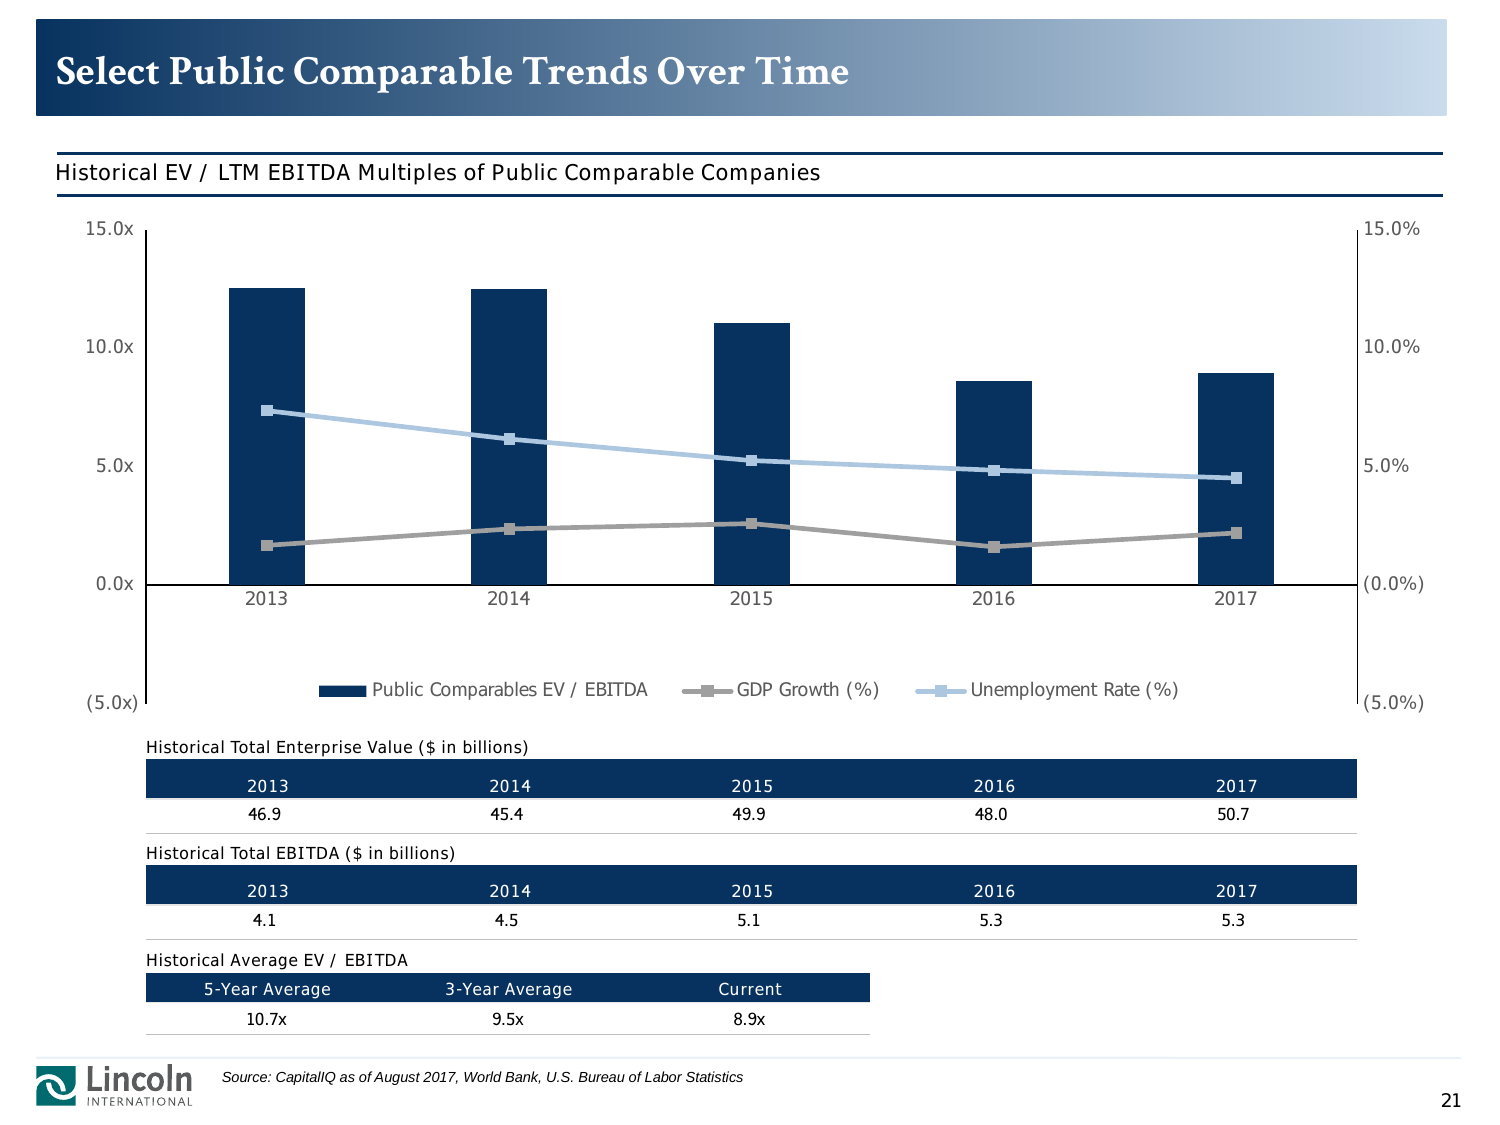

# Select Public Comparable Trends Over Time
| Historical EV / LTM EBITDA Multiples of Public Comparable Companies |
| --- |

### Chart

| Category | Public Comparables EV / EBITDA | GDP Growth (%) | Unemployment Rate (%) |
|---|---|---|---|
| 2013 | 12.53436117647059 | 0.016773315299245296 | 0.07366666666666667 |
| 2014 | 12.502517777777781 | 0.023704576714638676 | 0.06166666666666667 |
| 2015 | 11.054656666666666 | 0.02596148040509732 | 0.052583333333333336 |
| 2016 | 8.603586666666667 | 0.016156560601518207 | 0.048499999999999995 |
| 2017 | 8.946117222222222 | 0.022 | 0.04516666666666667 |
Recession Begins
Recession Begins
Historical Total Enterprise Value ($ in billions)
| 2013 | 2014 | 2015 | 2016 | 2017 |
| --- | --- | --- | --- | --- |
| 46.9 | 45.4 | 49.9 | 48.0 | 50.7 |
Historical Total EBITDA ($ in billions)
| 2013 | 2014 | 2015 | 2016 | 2017 |
| --- | --- | --- | --- | --- |
| 4.1 | 4.5 | 5.1 | 5.3 | 5.3 |
Historical Average EV / EBITDA
| 5-Year Average | 3-Year Average | Current |
| --- | --- | --- |
| 10.7x | 9.5x | 8.9x |
Source: CapitalIQ as of August 2017, World Bank, U.S. Bureau of Labor Statistics

21